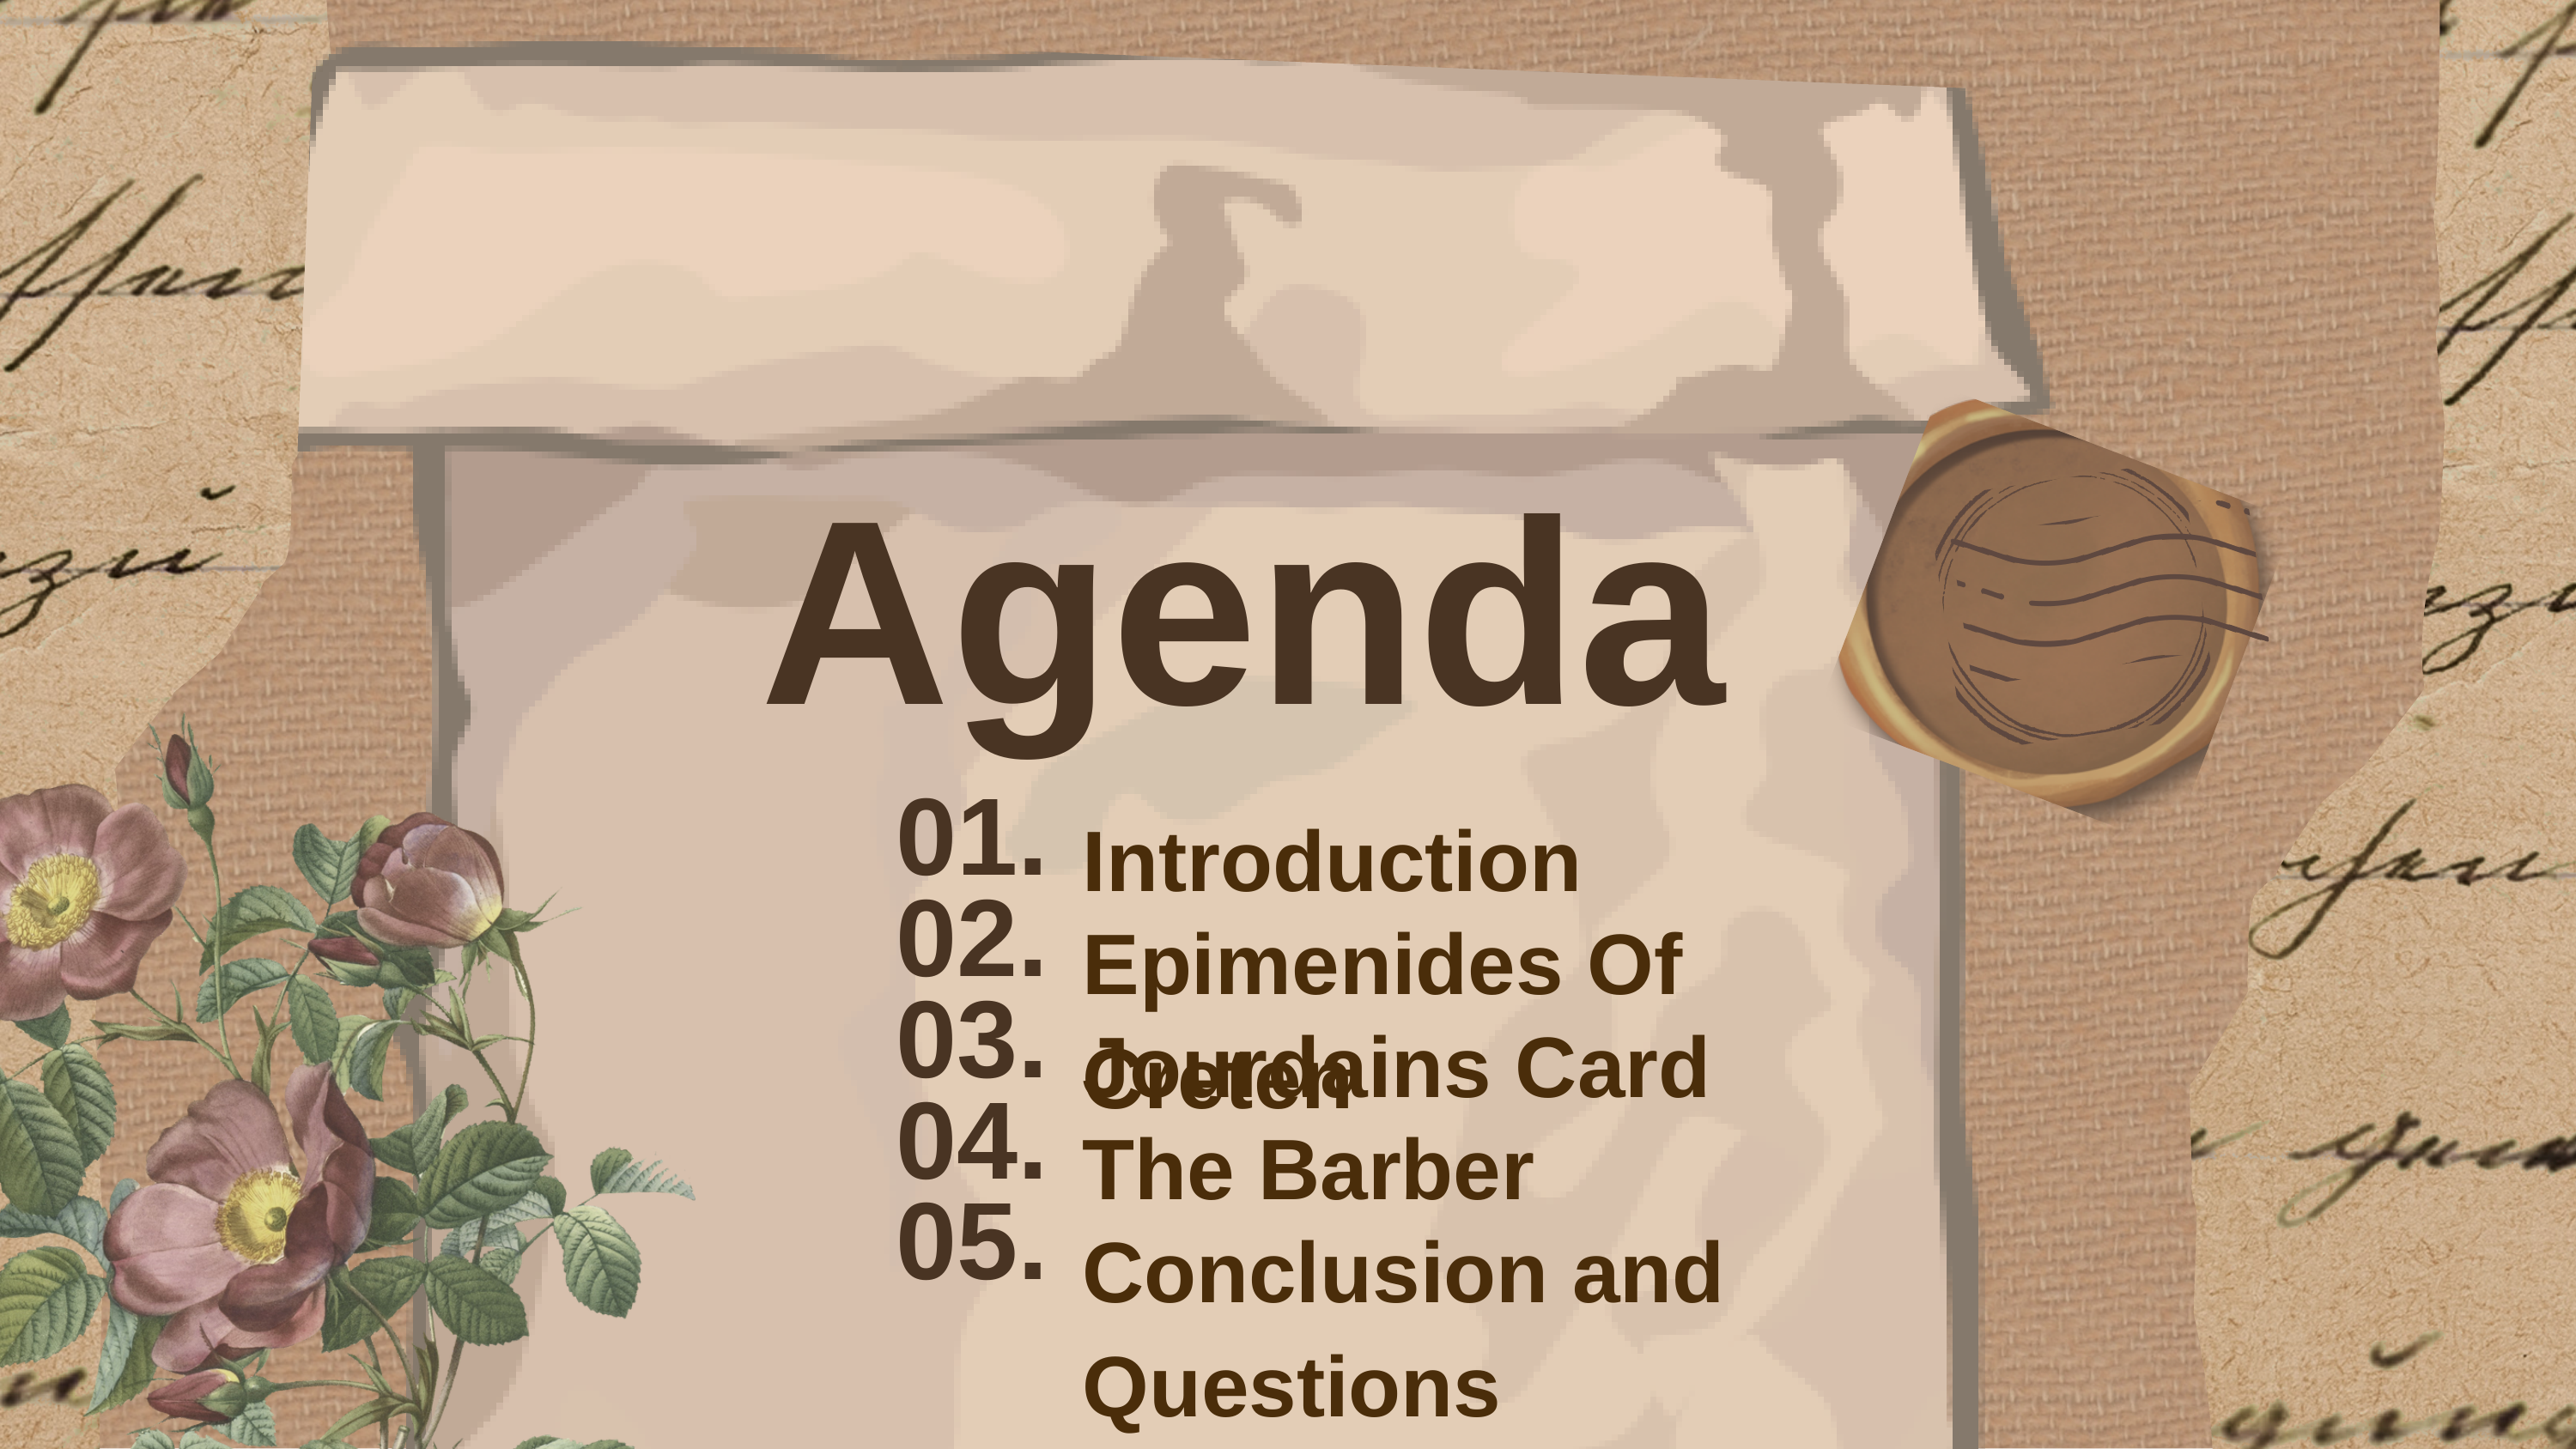

Agenda

Introduction
01.
02.
03.
04.
05.
Epimenides Of Creten
Jourdains Card
The Barber
Conclusion and Questions